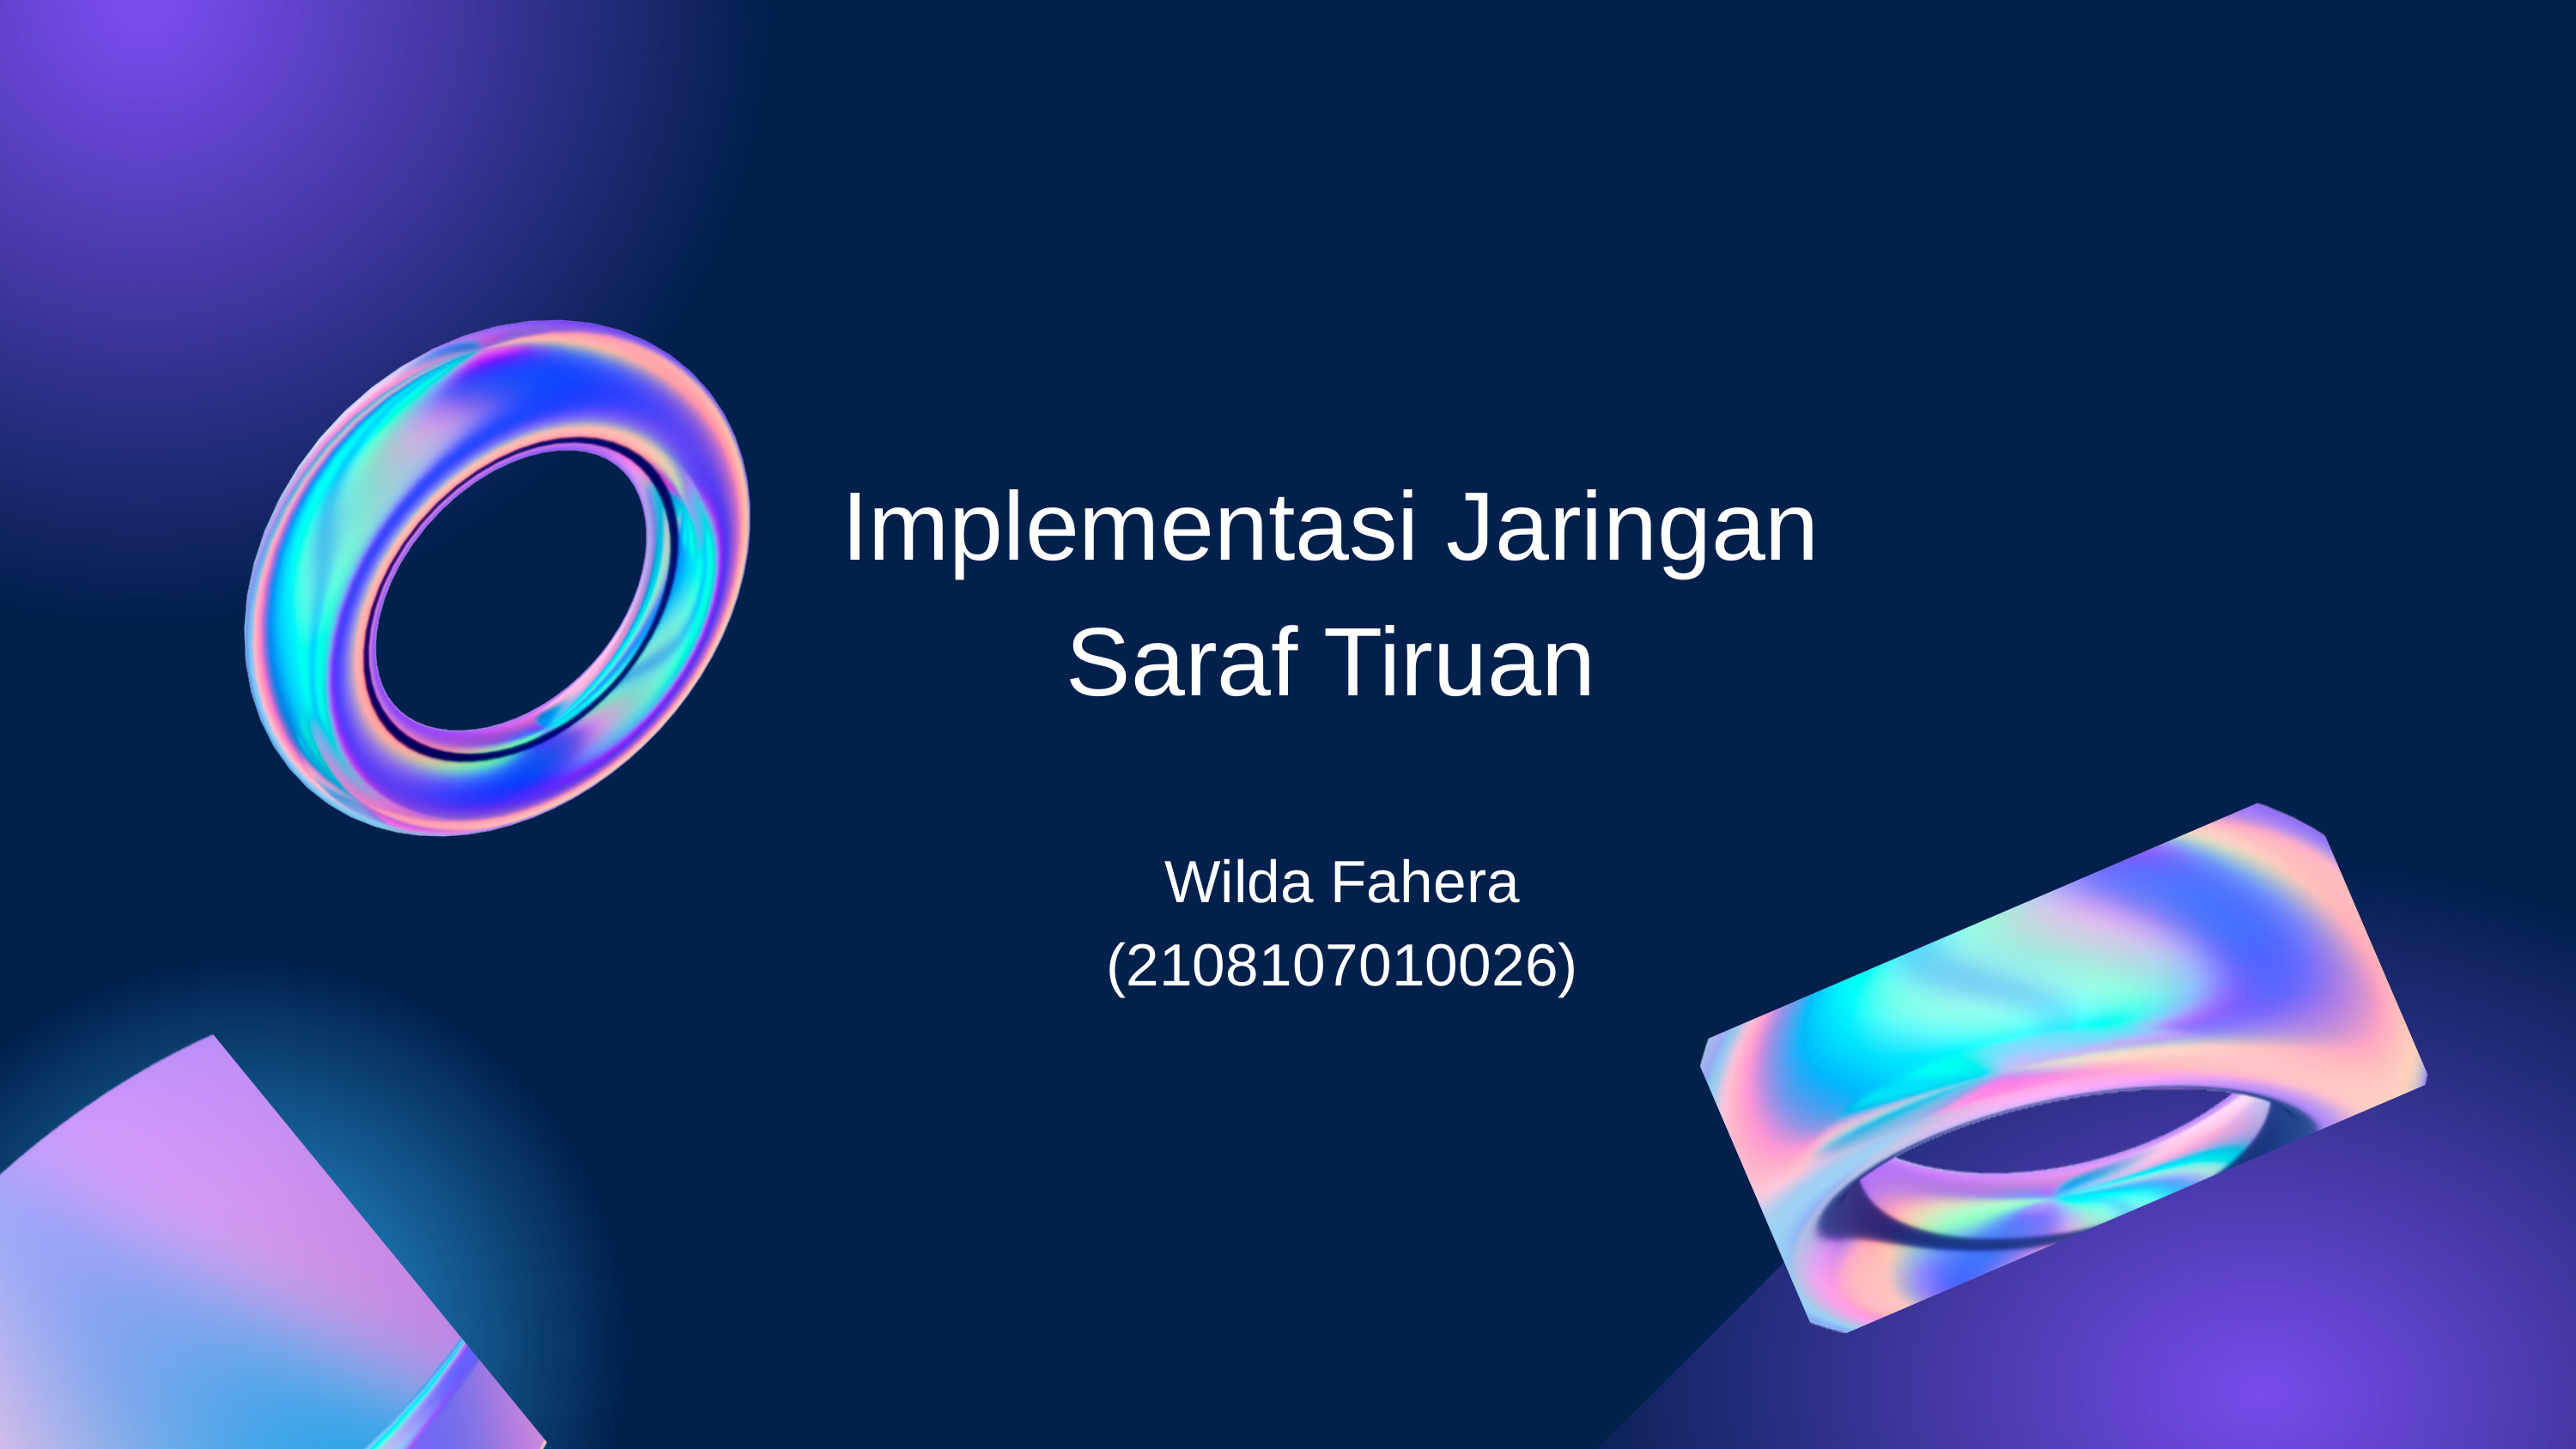

Implementasi Jaringan
Saraf Tiruan

Wilda Fahera
(2108107010026)
Presentation